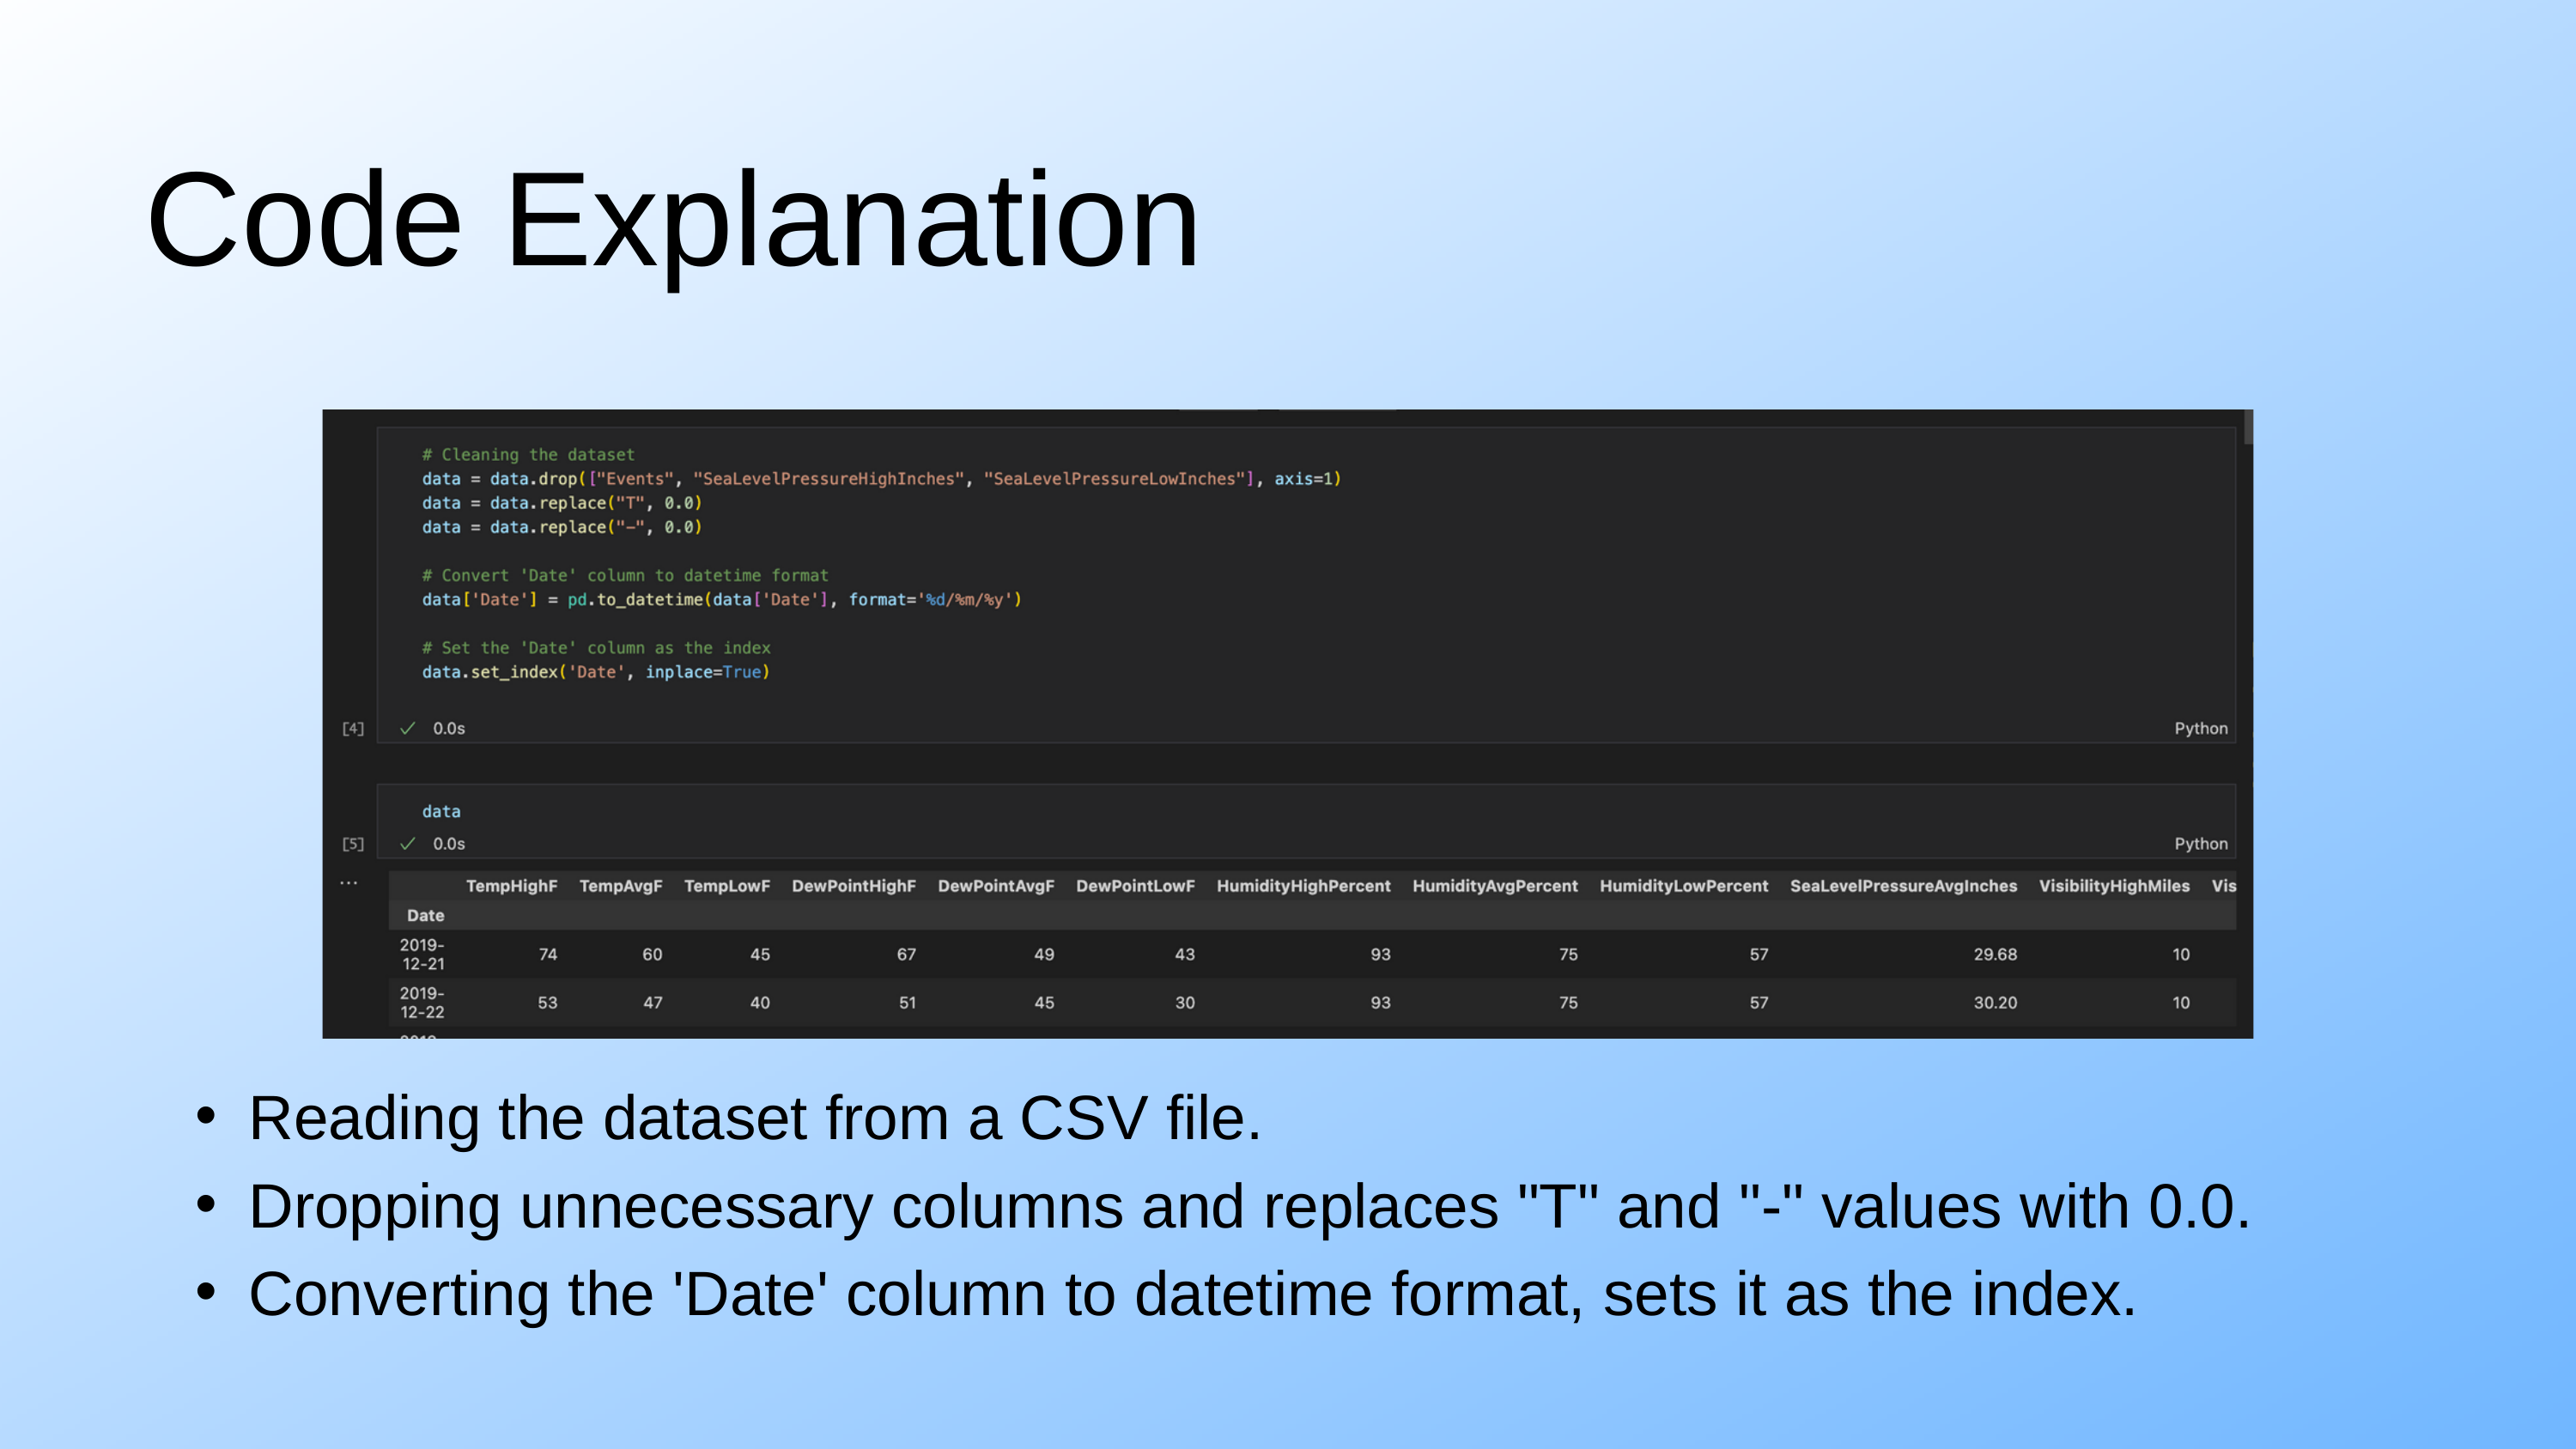

Code Explanation

Reading the dataset from a CSV file.
Dropping unnecessary columns and replaces "T" and "-" values with 0.0.
Converting the 'Date' column to datetime format, sets it as the index.